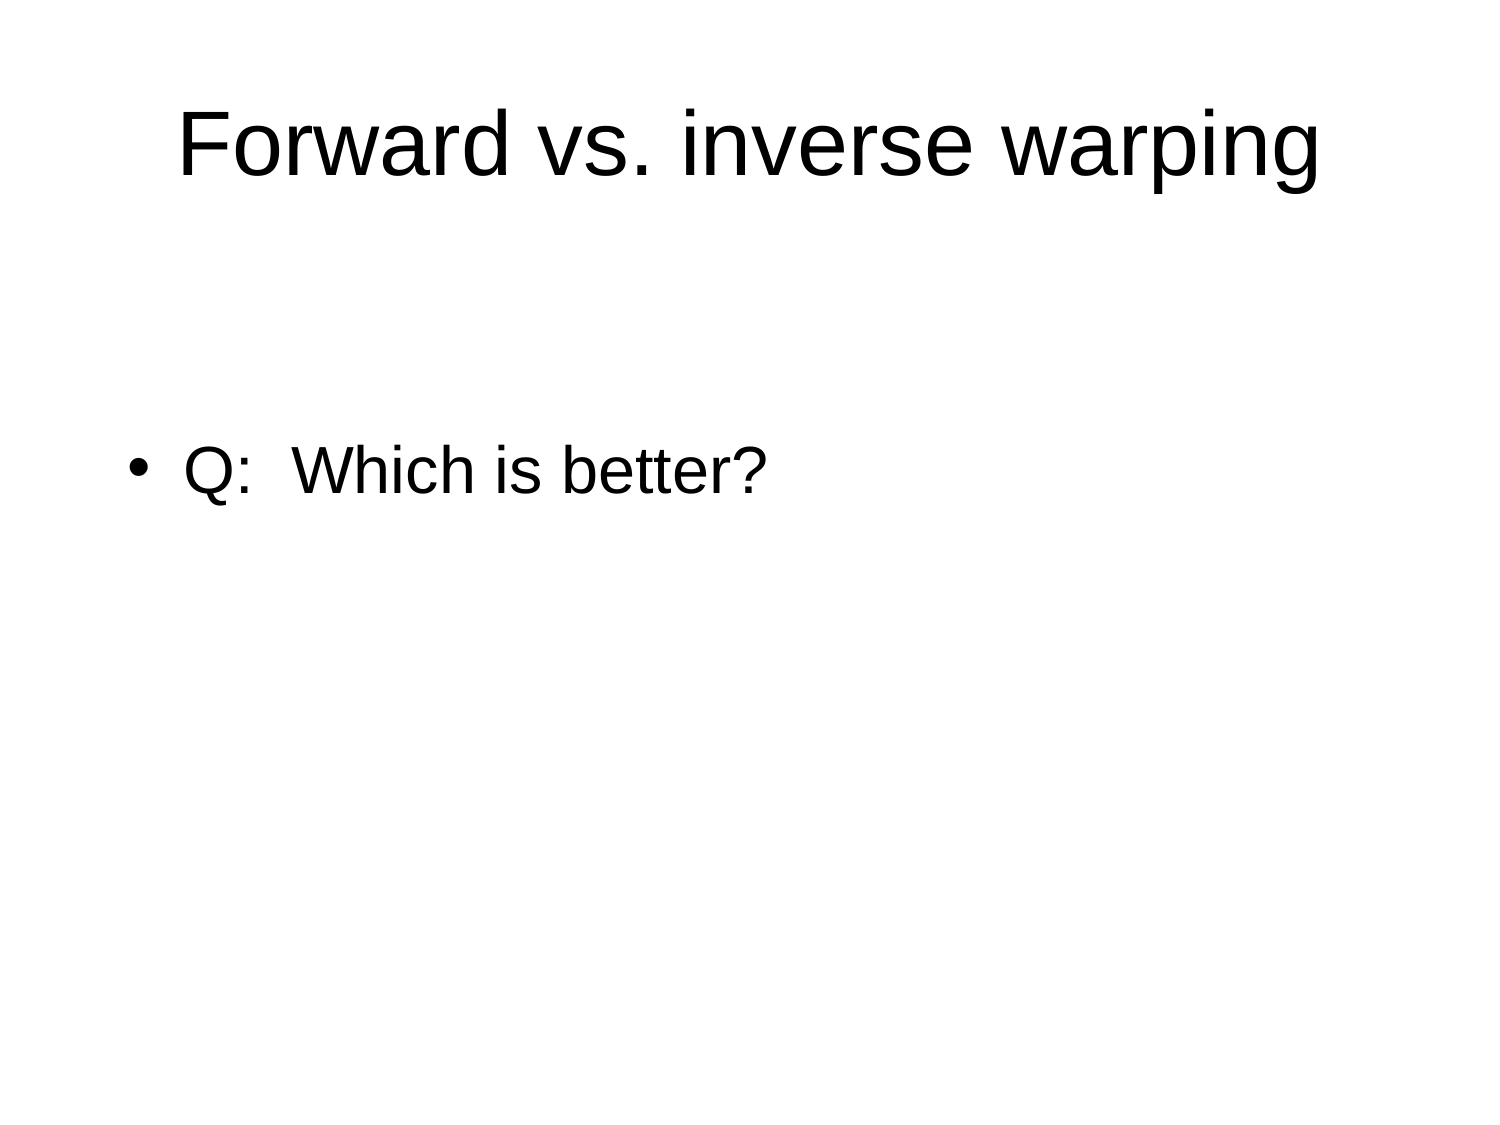

# Forward vs. inverse warping
Q:  Which is better?